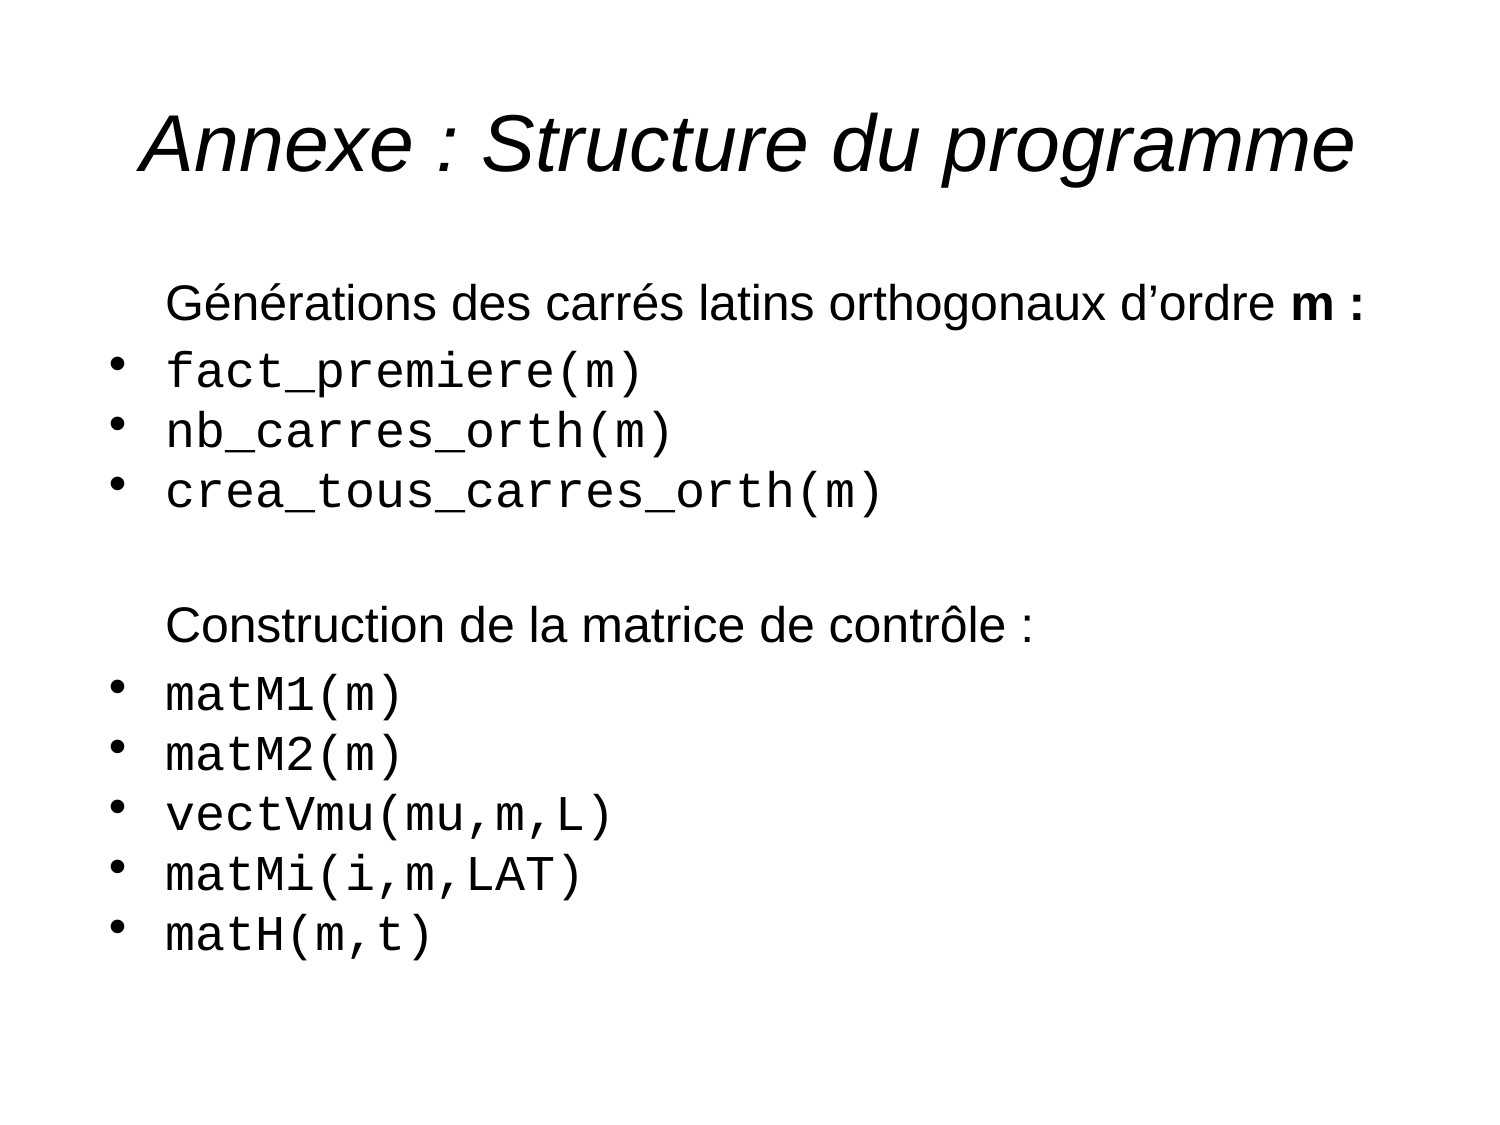

# Annexe : Structure du programme
Générations des carrés latins orthogonaux d’ordre m :
fact_premiere(m)
nb_carres_orth(m)
crea_tous_carres_orth(m)

Construction de la matrice de contrôle :
matM1(m)
matM2(m)
vectVmu(mu,m,L)
matMi(i,m,LAT)
matH(m,t)